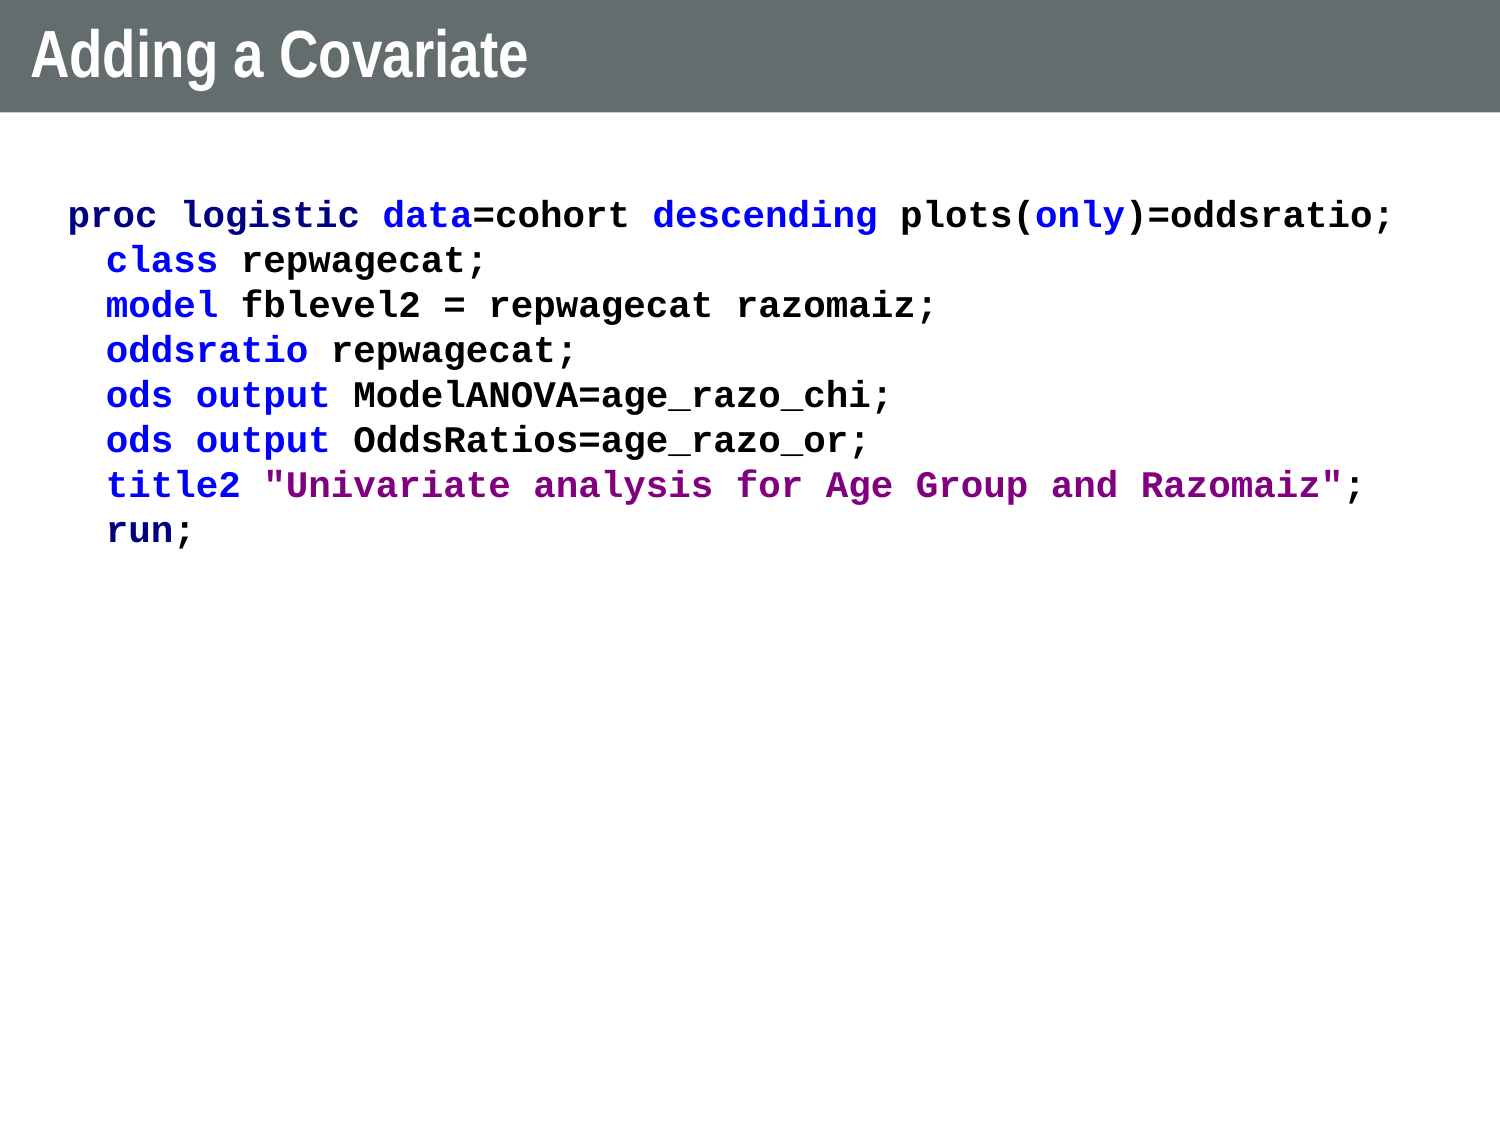

# Adding a Covariate

proc logistic data=cohort descending plots(only)=oddsratio;
class repwagecat;
model fblevel2 = repwagecat razomaiz;
oddsratio repwagecat;
ods output ModelANOVA=age_razo_chi;
ods output OddsRatios=age_razo_or;
title2 "Univariate analysis for Age Group and Razomaiz";
run;